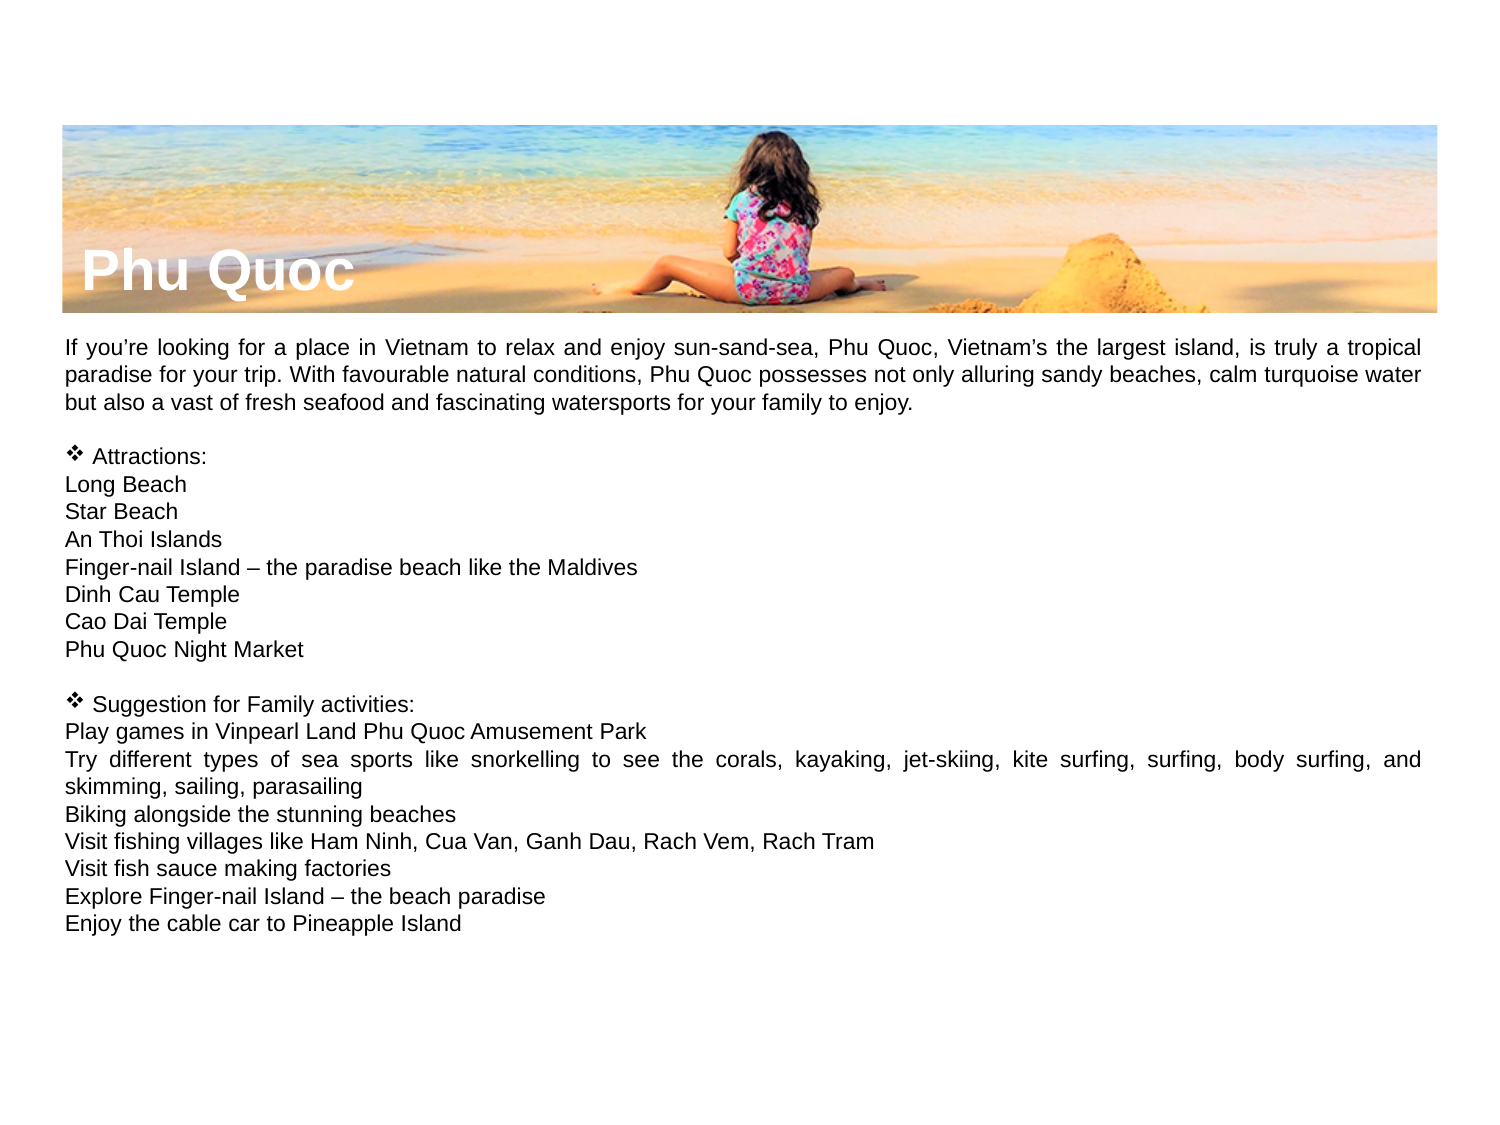

Phu Quoc
If you’re looking for a place in Vietnam to relax and enjoy sun-sand-sea, Phu Quoc, Vietnam’s the largest island, is truly a tropical paradise for your trip. With favourable natural conditions, Phu Quoc possesses not only alluring sandy beaches, calm turquoise water but also a vast of fresh seafood and fascinating watersports for your family to enjoy.

 Attractions:
Long Beach
Star Beach
An Thoi Islands
Finger-nail Island – the paradise beach like the Maldives
Dinh Cau Temple
Cao Dai Temple
Phu Quoc Night Market

 Suggestion for Family activities:
Play games in Vinpearl Land Phu Quoc Amusement Park
Try different types of sea sports like snorkelling to see the corals, kayaking, jet-skiing, kite surfing, surfing, body surfing, and skimming, sailing, parasailing
Biking alongside the stunning beaches
Visit fishing villages like Ham Ninh, Cua Van, Ganh Dau, Rach Vem, Rach Tram
Visit fish sauce making factories
Explore Finger-nail Island – the beach paradise
Enjoy the cable car to Pineapple Island